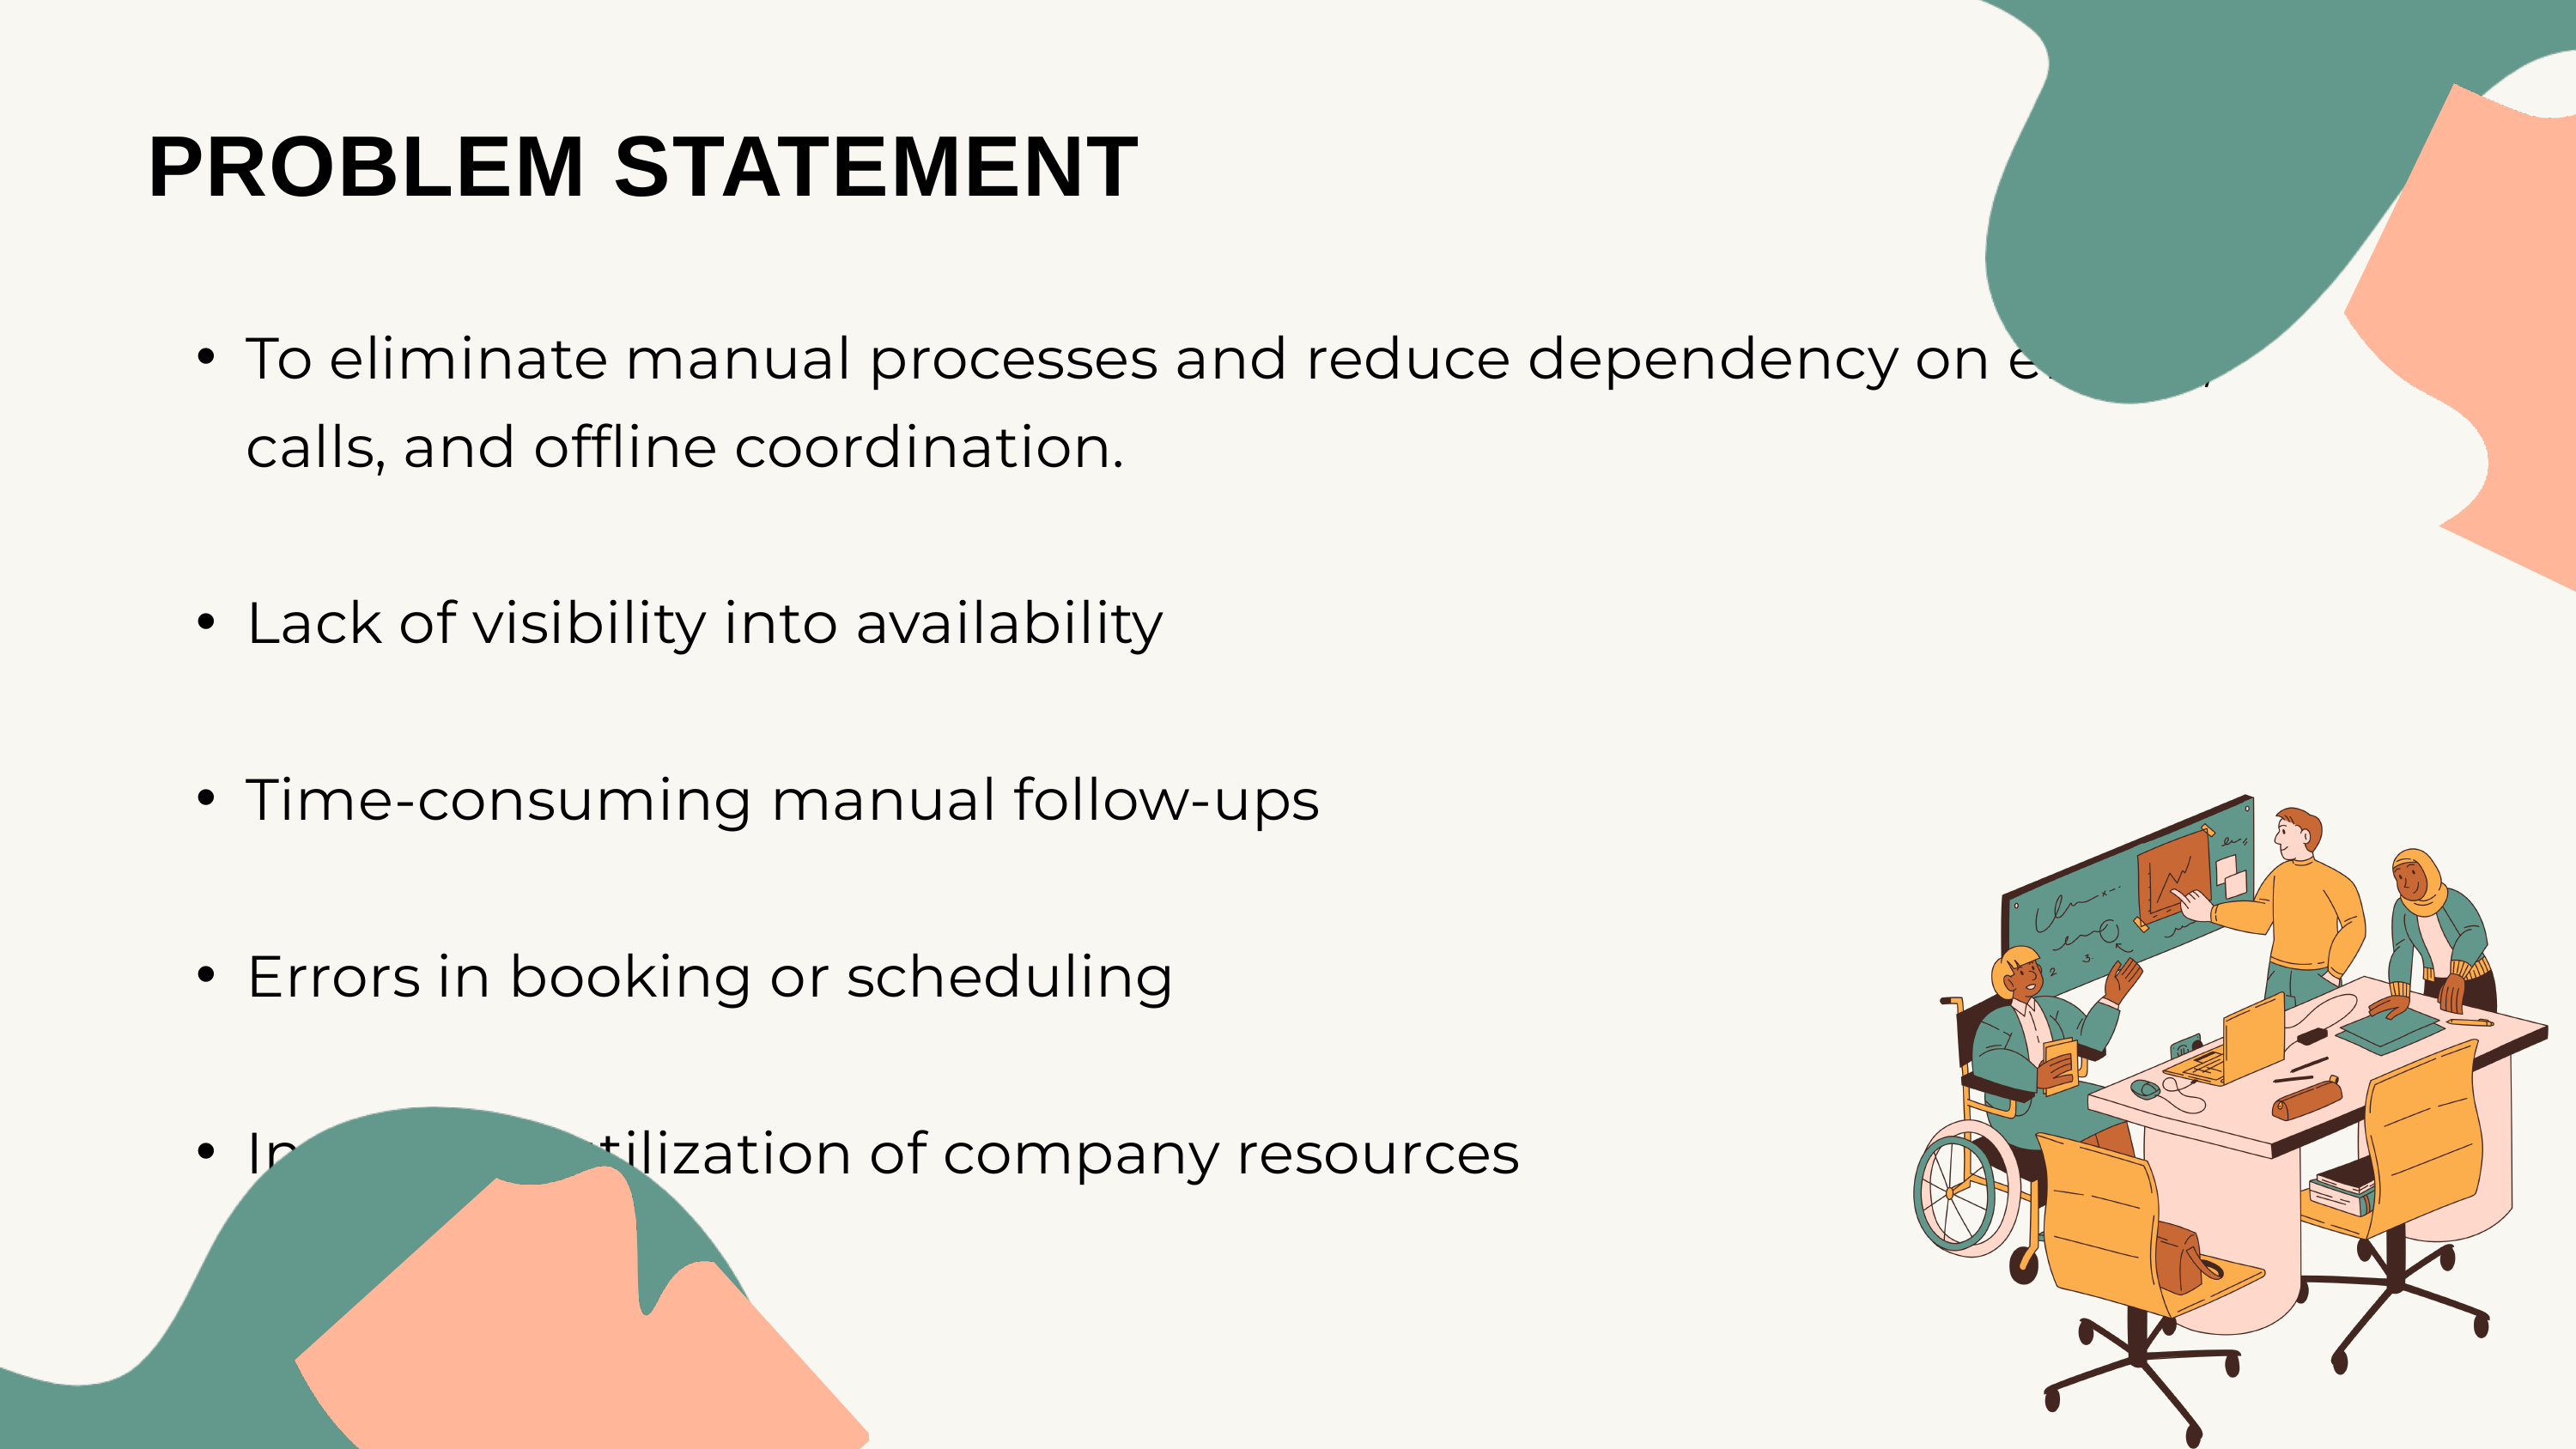

PROBLEM STATEMENT

To eliminate manual processes and reduce dependency on emails, calls, and offline coordination.

Lack of visibility into availability

Time-consuming manual follow-ups

Errors in booking or scheduling

Inefficient utilization of company resources